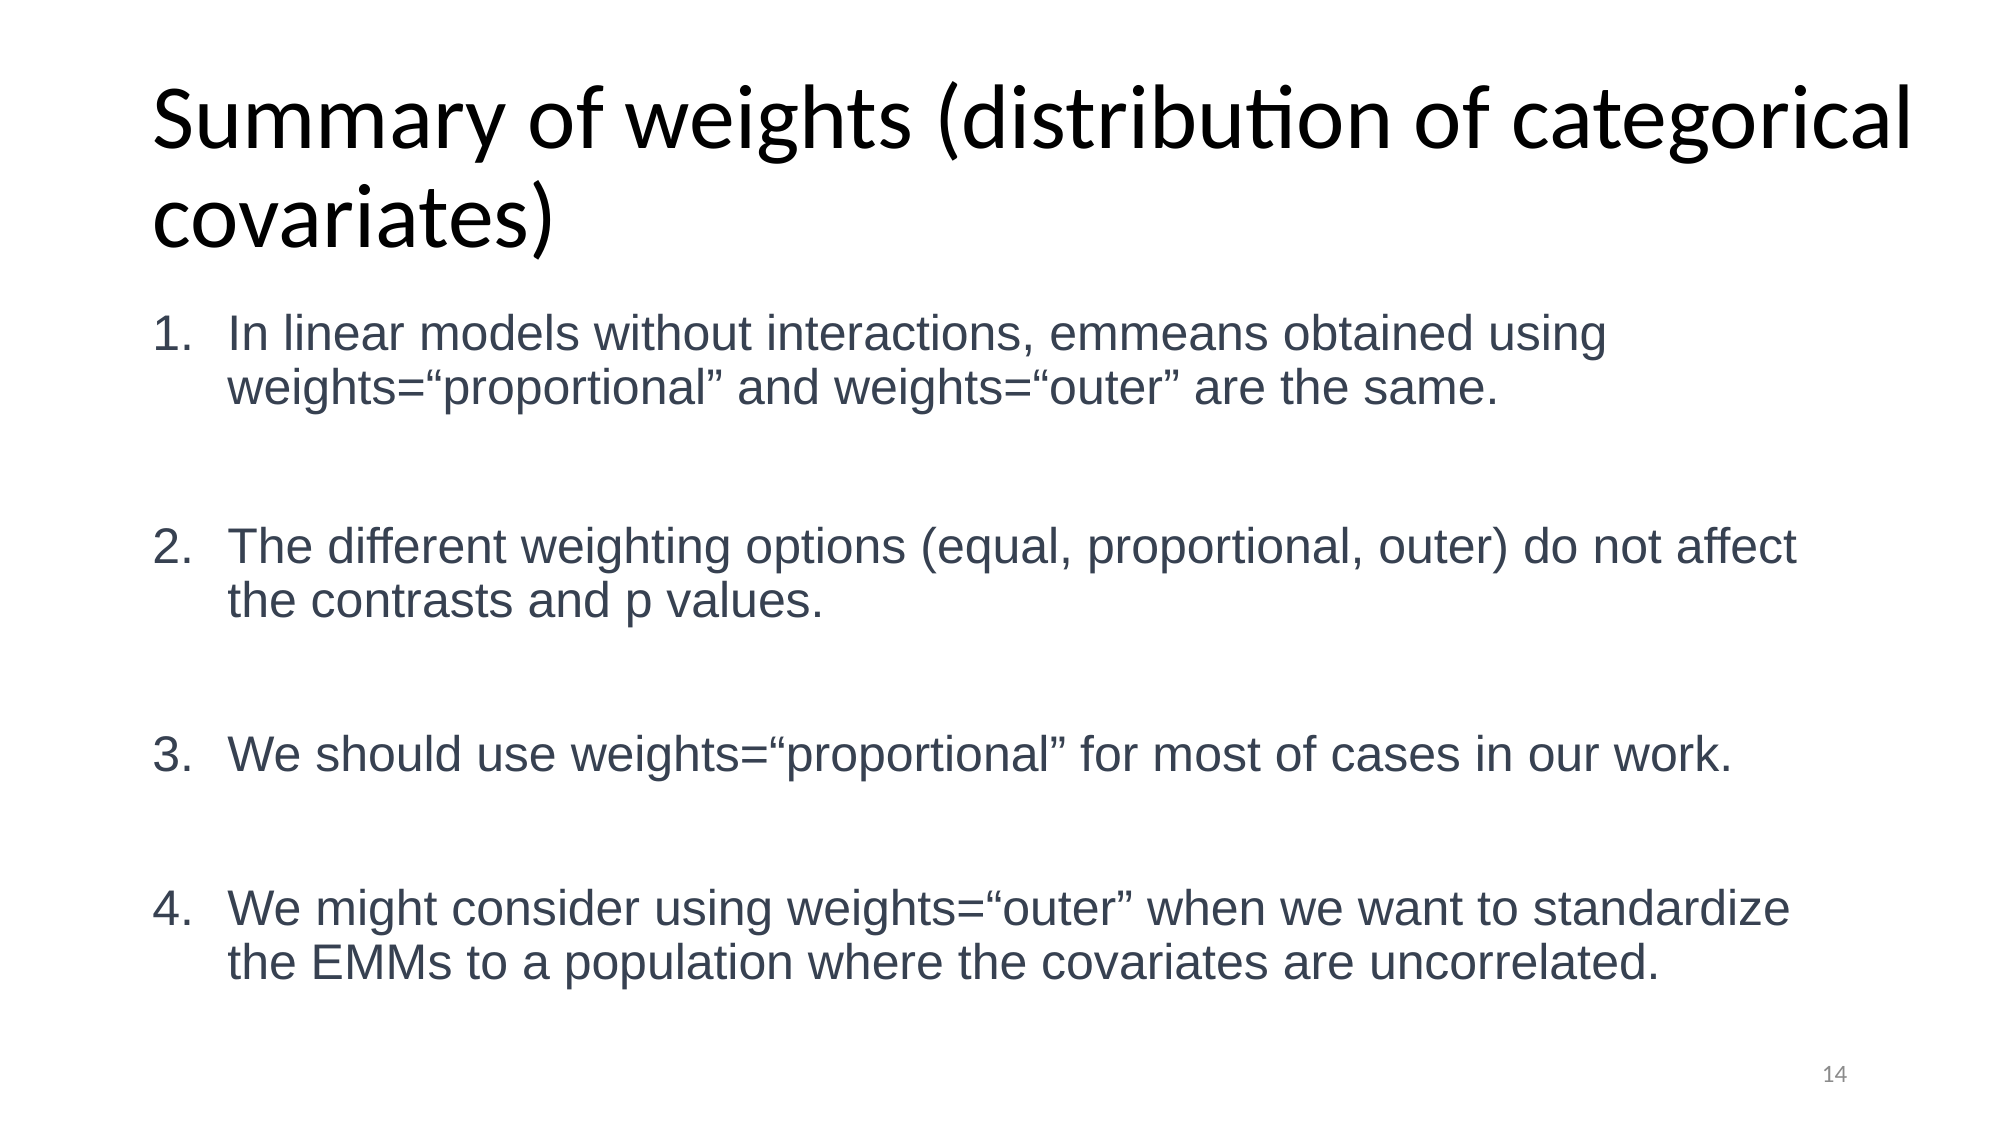

# Summary of weights (distribution of categorical covariates)
In linear models without interactions, emmeans obtained using weights=“proportional” and weights=“outer” are the same.
The different weighting options (equal, proportional, outer) do not affect the contrasts and p values.
We should use weights=“proportional” for most of cases in our work.
We might consider using weights=“outer” when we want to standardize the EMMs to a population where the covariates are uncorrelated.

14